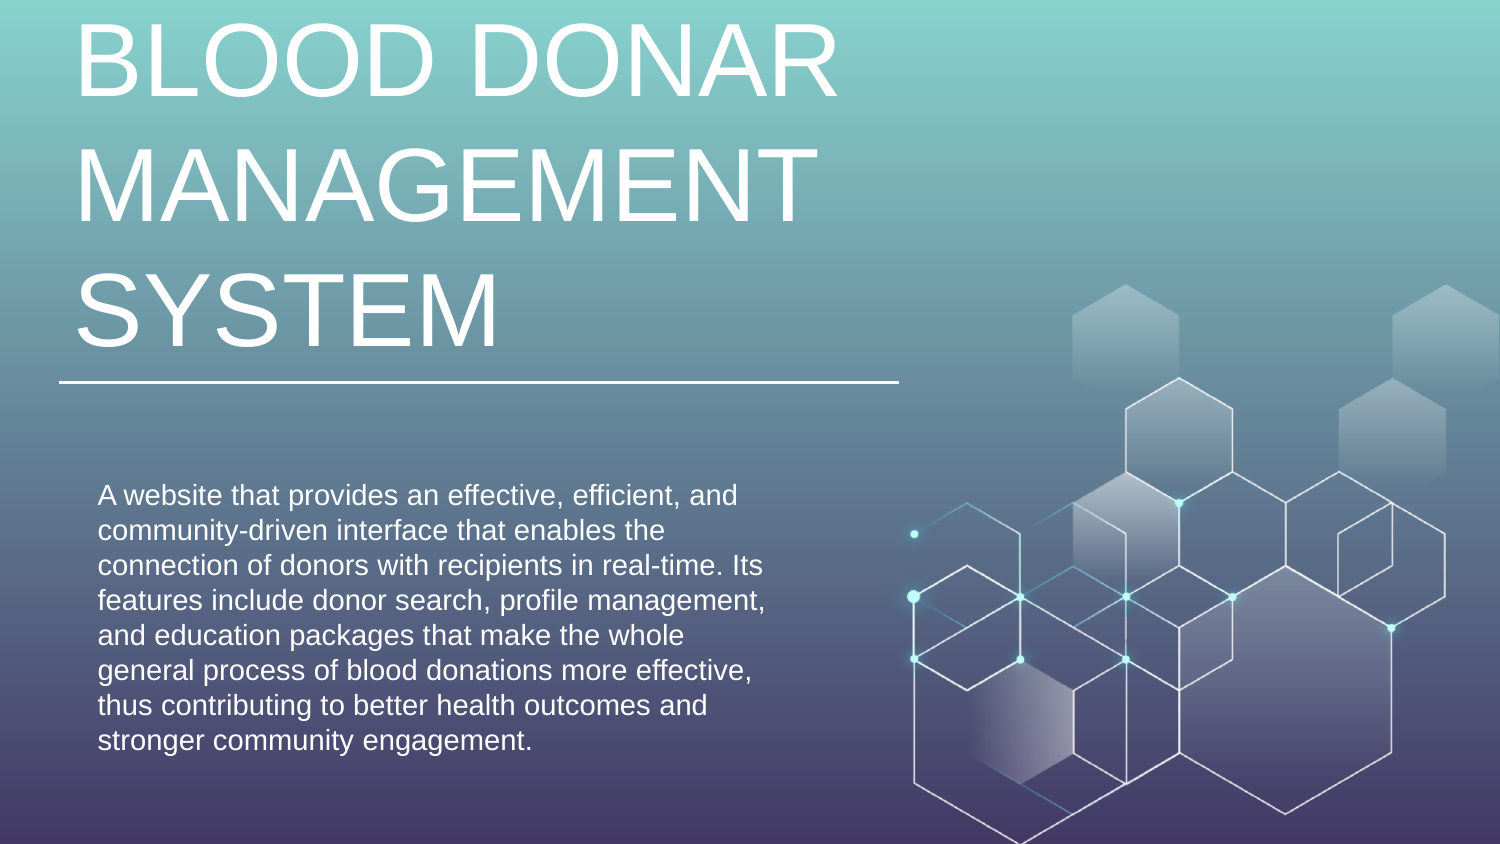

# BLOOD DONAR MANAGEMENT SYSTEM
A website that provides an effective, efficient, and community-driven interface that enables the connection of donors with recipients in real-time. Its features include donor search, profile management, and education packages that make the whole general process of blood donations more effective, thus contributing to better health outcomes and stronger community engagement.